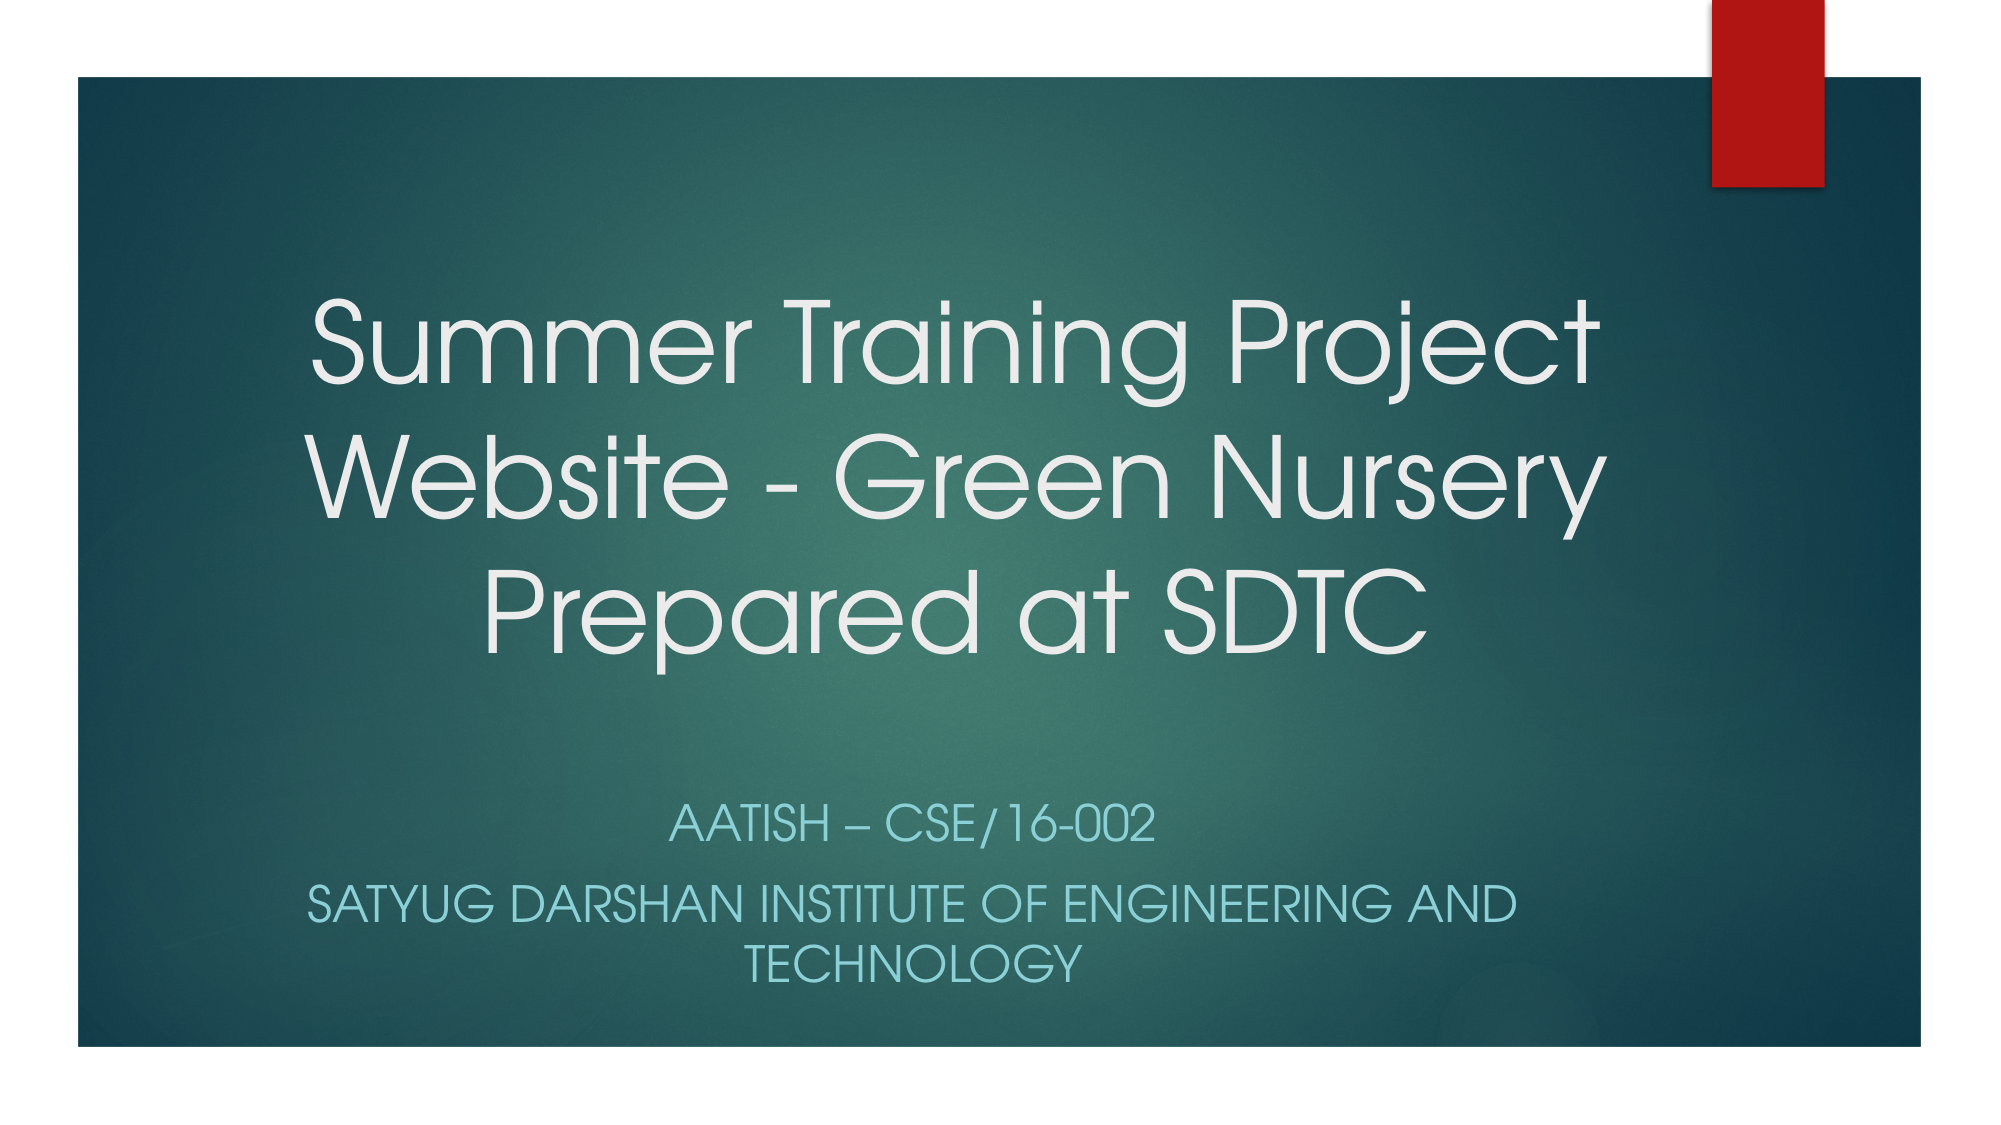

# Summer Training Project Website - Green Nursery Prepared at SDTC
Aatish – cse/16-002
SATYUG darshan institute of engineering and technology